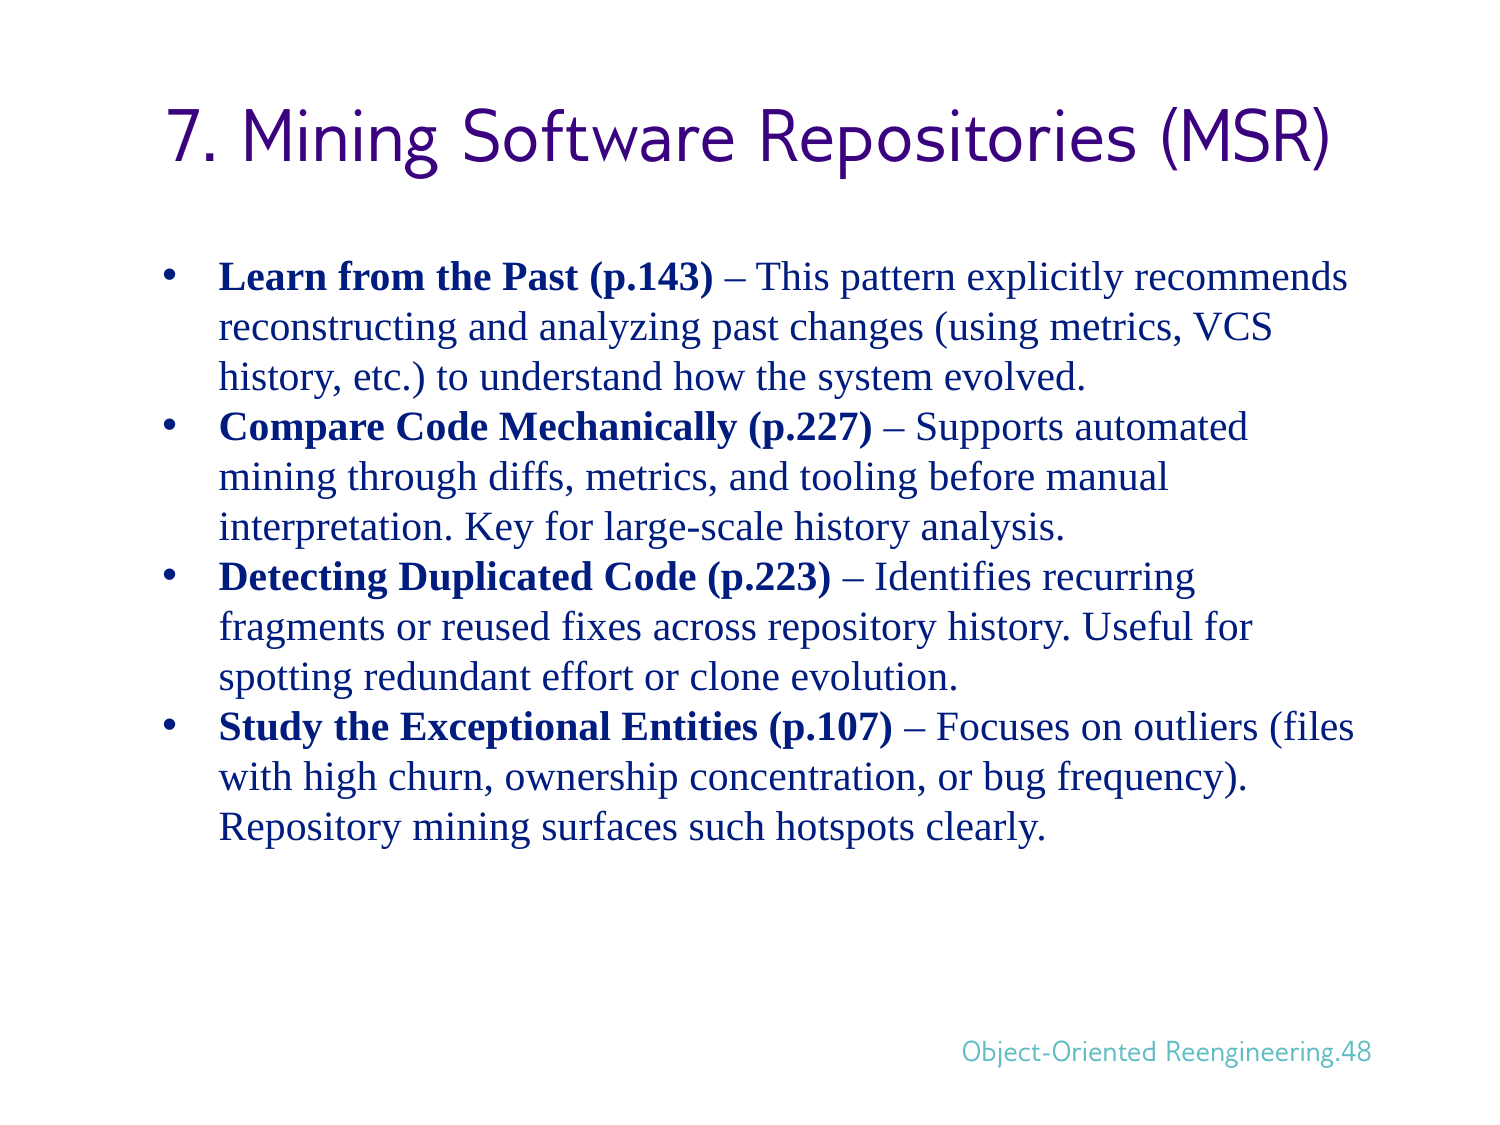

# 7. Mining Software Repositories (MSR)
Learn from the Past (p.143) – This pattern explicitly recommends reconstructing and analyzing past changes (using metrics, VCS history, etc.) to understand how the system evolved.
Compare Code Mechanically (p.227) – Supports automated mining through diffs, metrics, and tooling before manual interpretation. Key for large-scale history analysis.
Detecting Duplicated Code (p.223) – Identifies recurring fragments or reused fixes across repository history. Useful for spotting redundant effort or clone evolution.
Study the Exceptional Entities (p.107) – Focuses on outliers (files with high churn, ownership concentration, or bug frequency). Repository mining surfaces such hotspots clearly.

Object-Oriented Reengineering.48